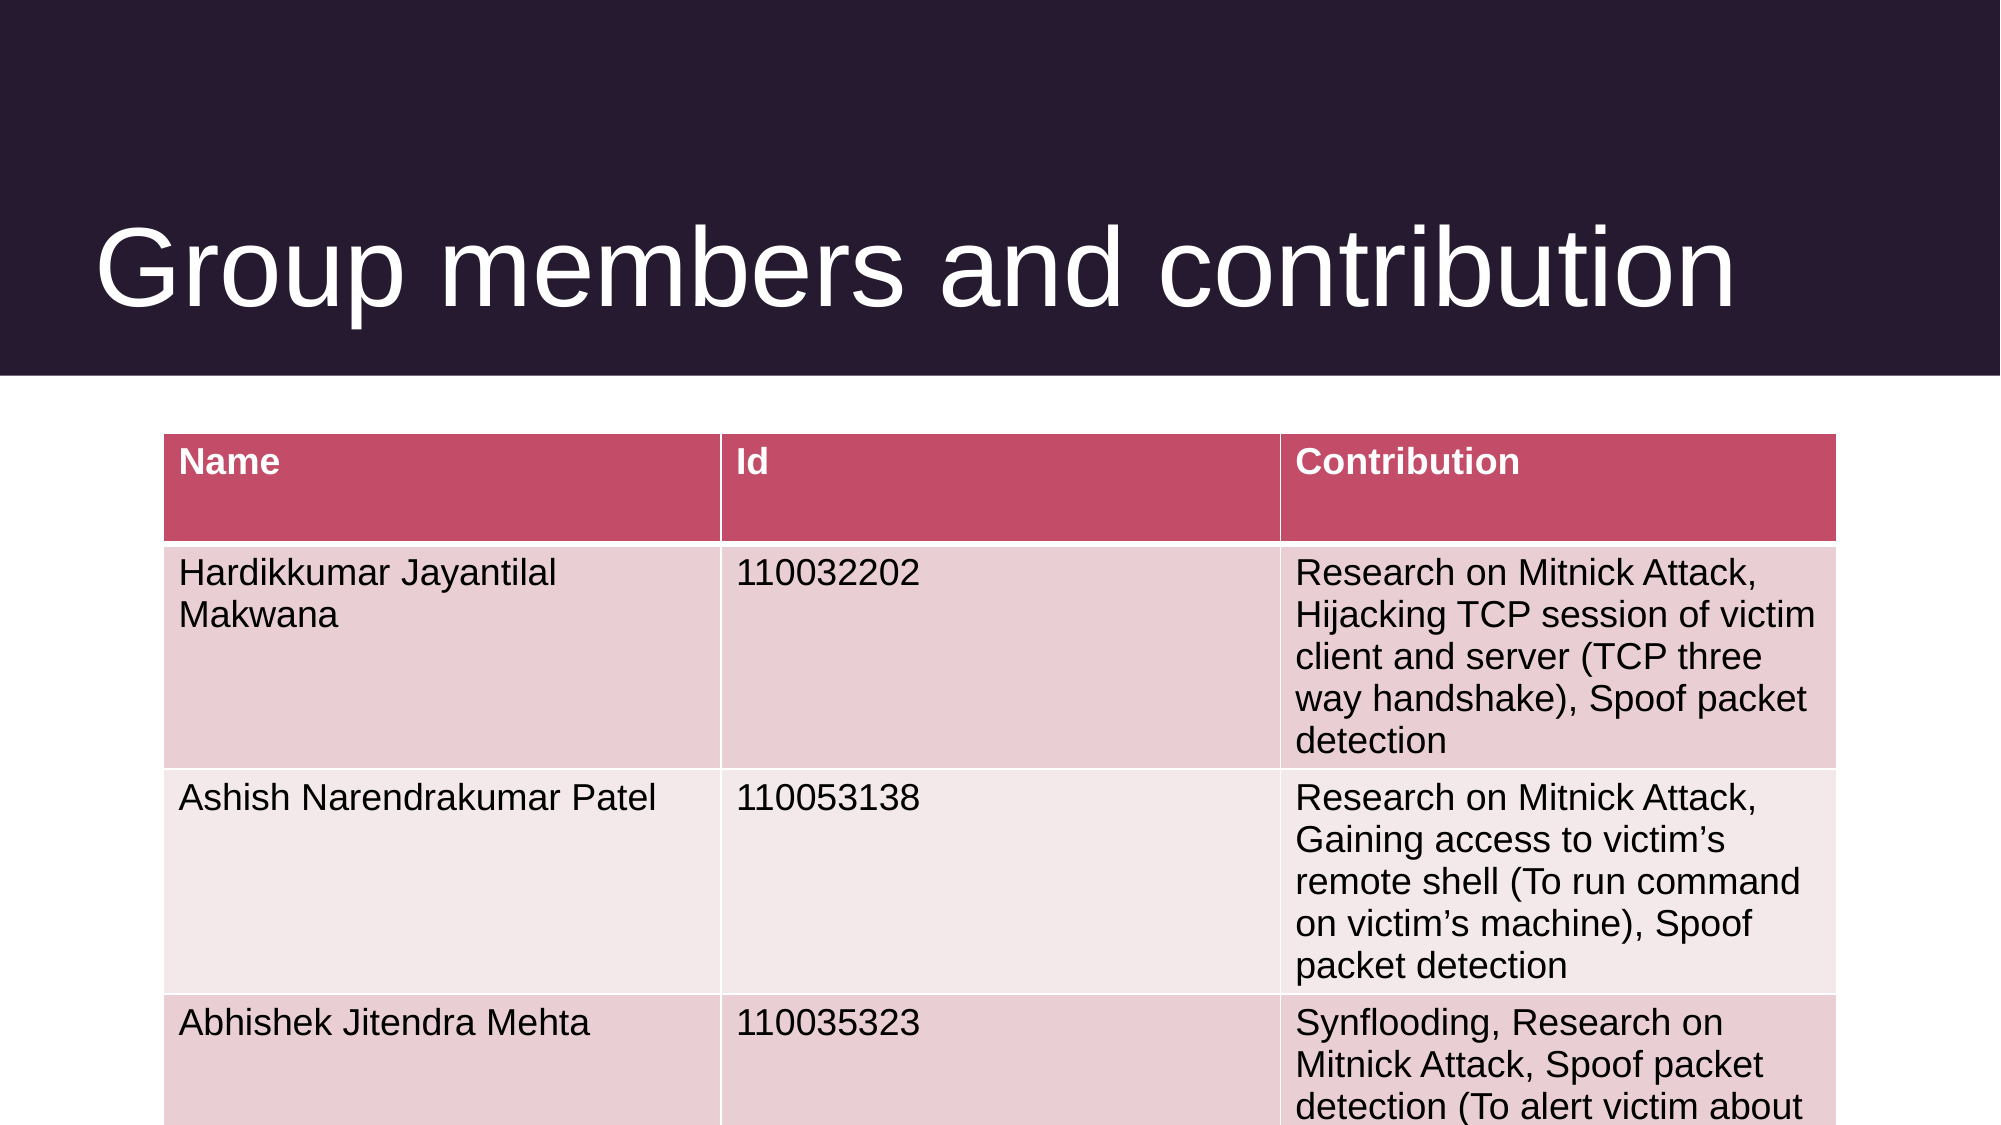

# Group members and contribution
| Name | Id | Contribution |
| --- | --- | --- |
| Hardikkumar Jayantilal Makwana | 110032202 | Research on Mitnick Attack, Hijacking TCP session of victim client and server (TCP three way handshake), Spoof packet detection |
| Ashish Narendrakumar Patel | 110053138 | Research on Mitnick Attack, Gaining access to victim’s remote shell (To run command on victim’s machine), Spoof packet detection |
| Abhishek Jitendra Mehta | 110035323 | Synflooding, Research on Mitnick Attack, Spoof packet detection (To alert victim about attack) |